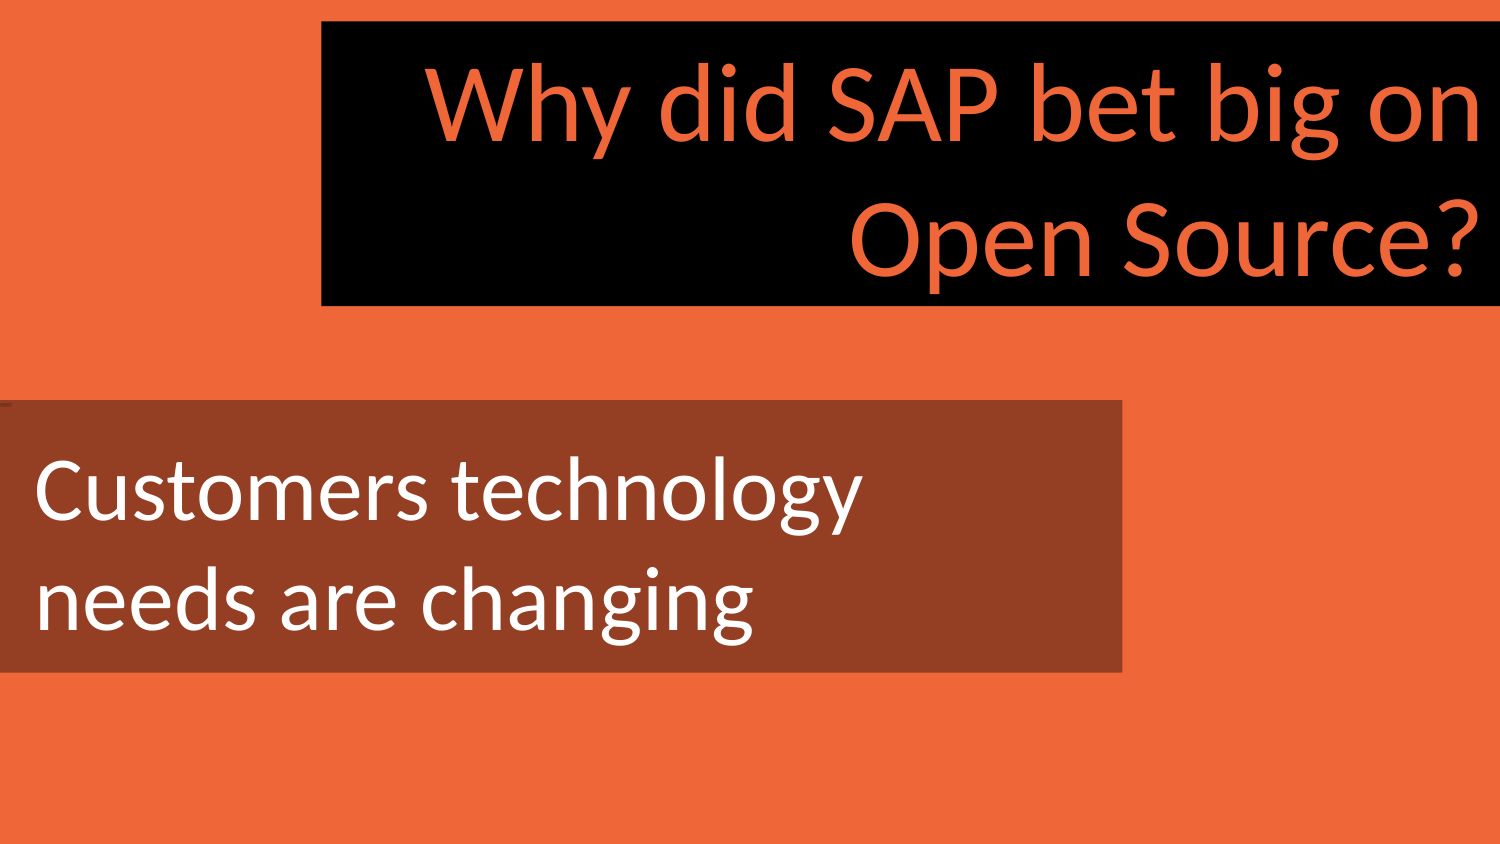

Why did SAP bet big on Open Source?

Customers technology needs are changing